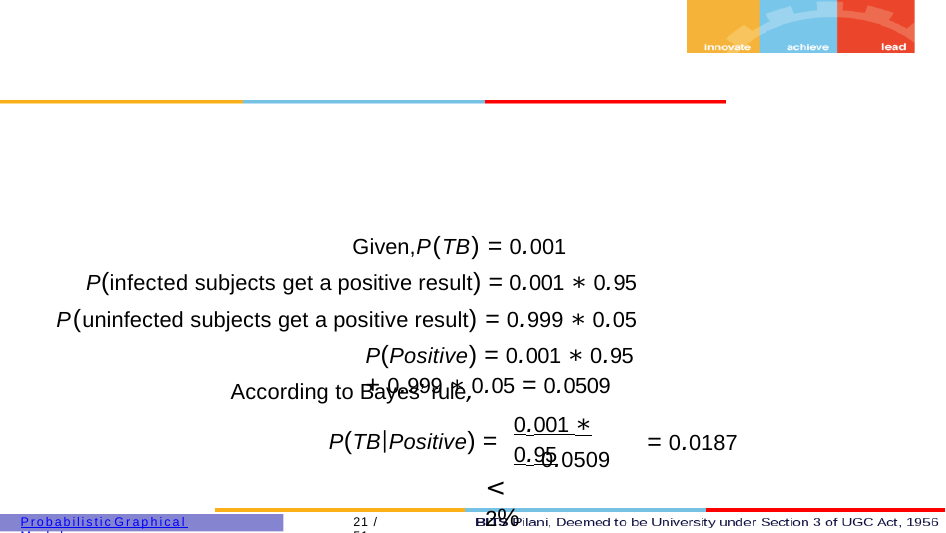

Given,P(TB) = 0.001
P(infected subjects get a positive result) = 0.001 ∗ 0.95
P(uninfected subjects get a positive result) = 0.999 ∗ 0.05
P(Positive) = 0.001 ∗ 0.95 + 0.999 ∗ 0.05 = 0.0509
According to Bayes’ rule,
P(TB|Positive) =
0.001 ∗ 0.95
= 0.0187
0.0509
< 2%

Probabilistic Graphical Model
21 / 51